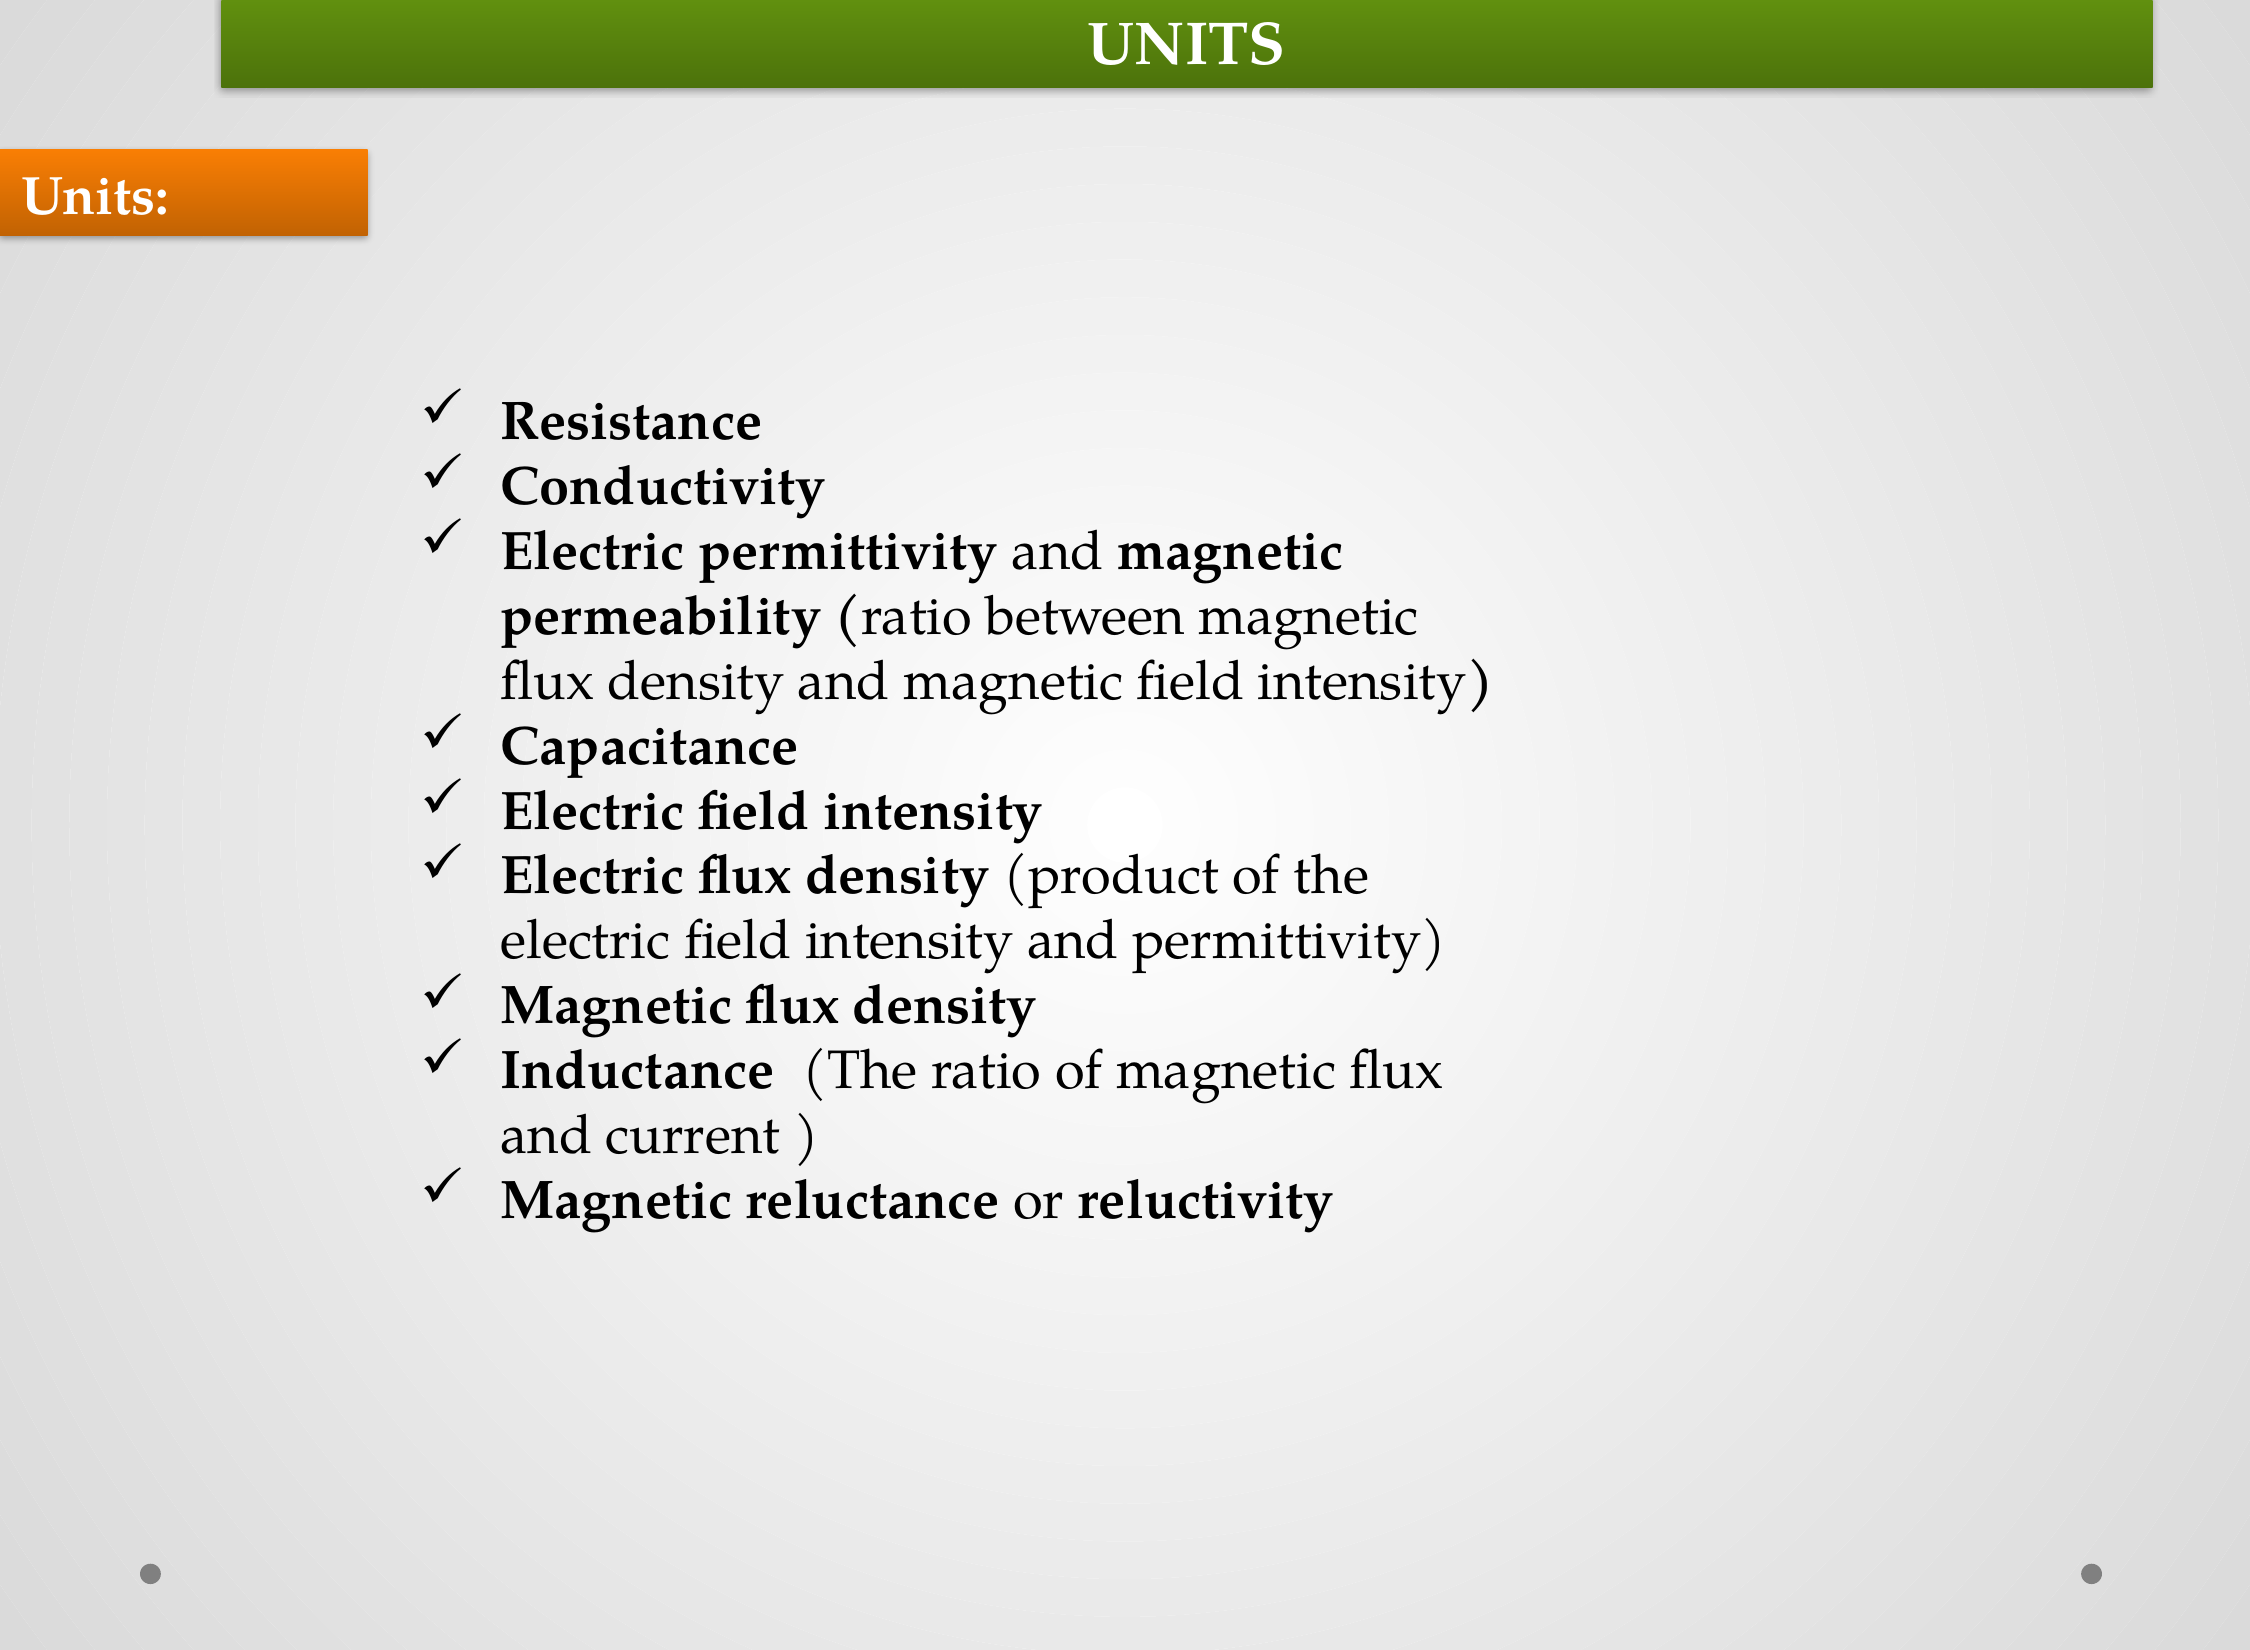

UNITS
Units:
Resistance
Conductivity
Electric permittivity and magnetic permeability (ratio between magnetic flux density and magnetic field intensity)
Capacitance
Electric field intensity
Electric flux density (product of the electric field intensity and permittivity)
Magnetic flux density
Inductance  (The ratio of magnetic flux and current )
Magnetic reluctance or reluctivity